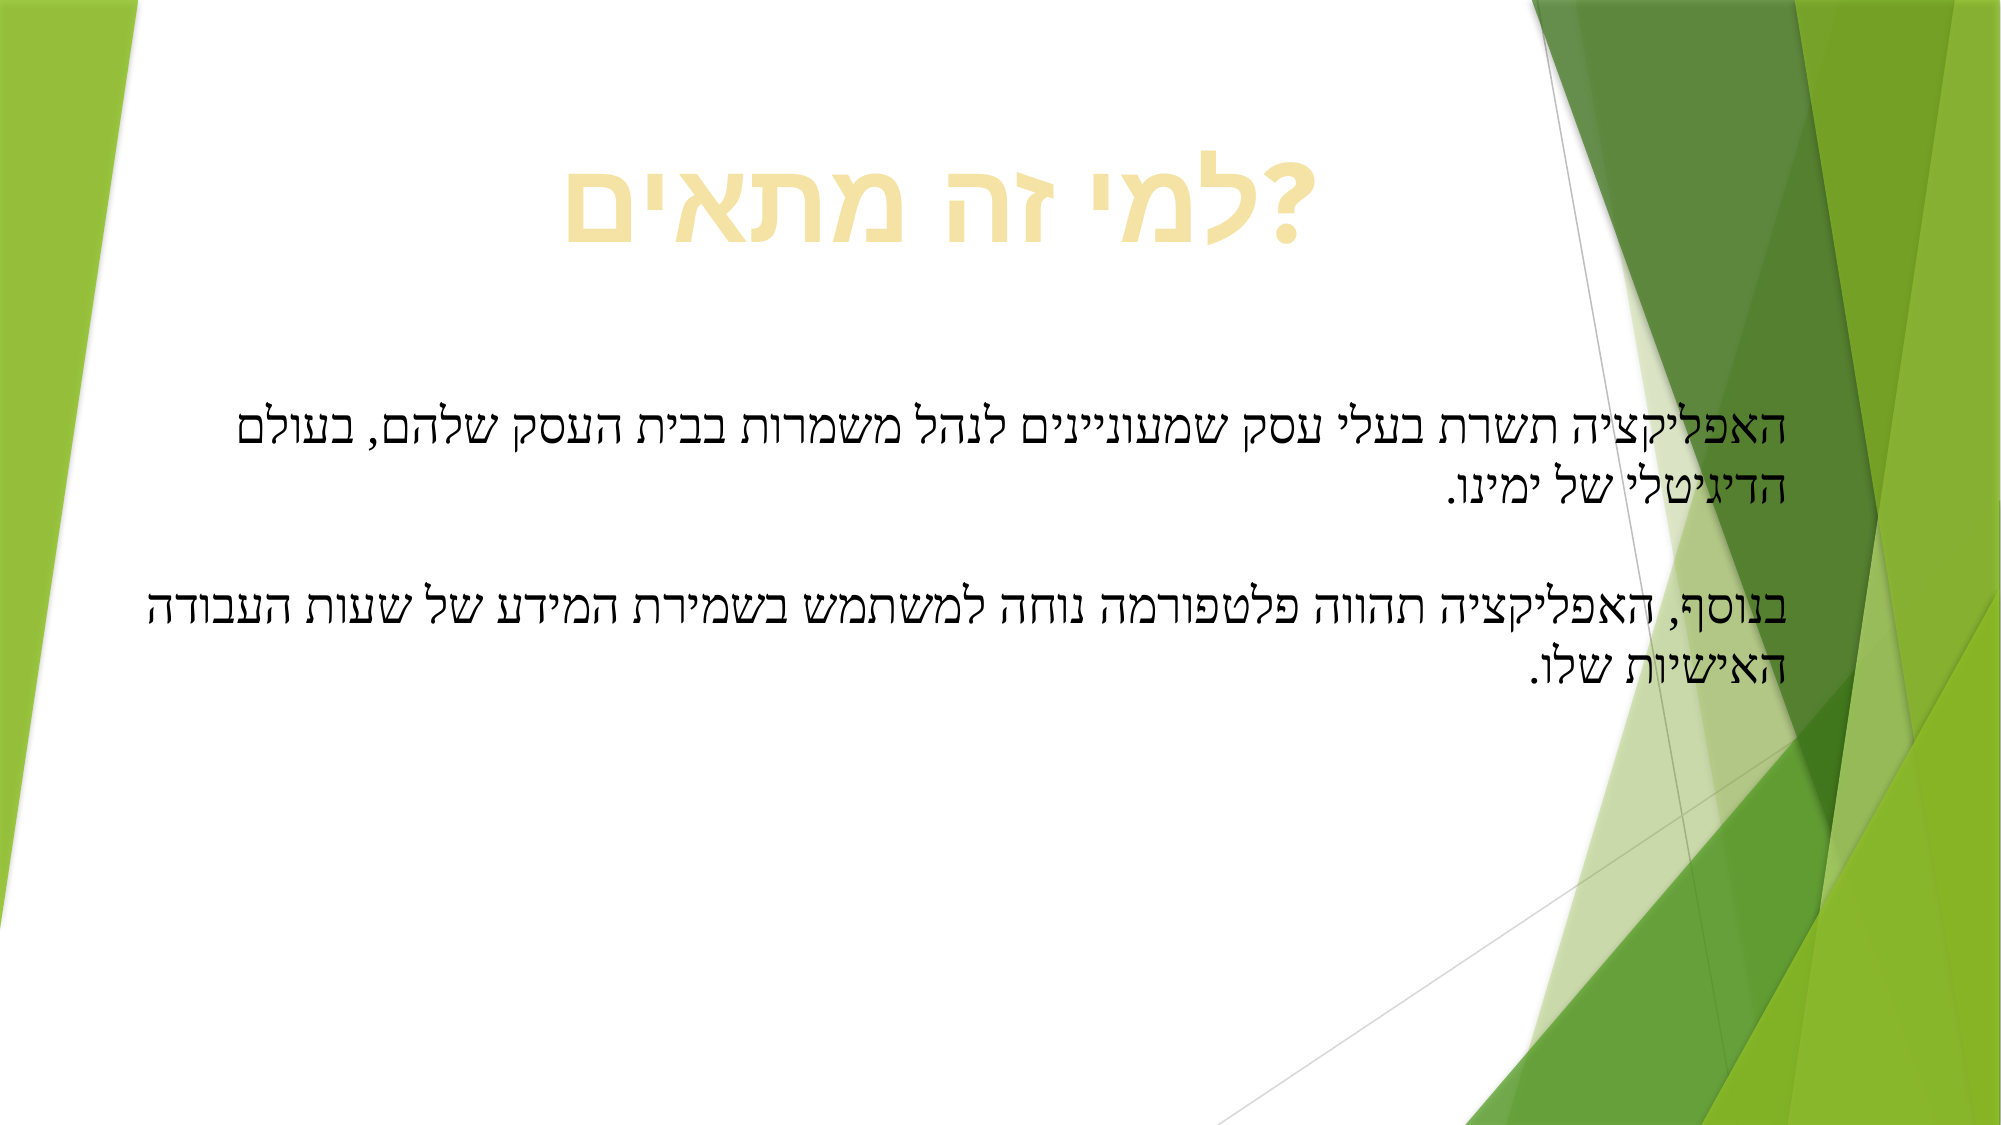

למי זה מתאים?
# האפליקציה תשרת בעלי עסק שמעוניינים לנהל משמרות בבית העסק שלהם, בעולם הדיגיטלי של ימינו. בנוסף, האפליקציה תהווה פלטפורמה נוחה למשתמש בשמירת המידע של שעות העבודה האישיות שלו.